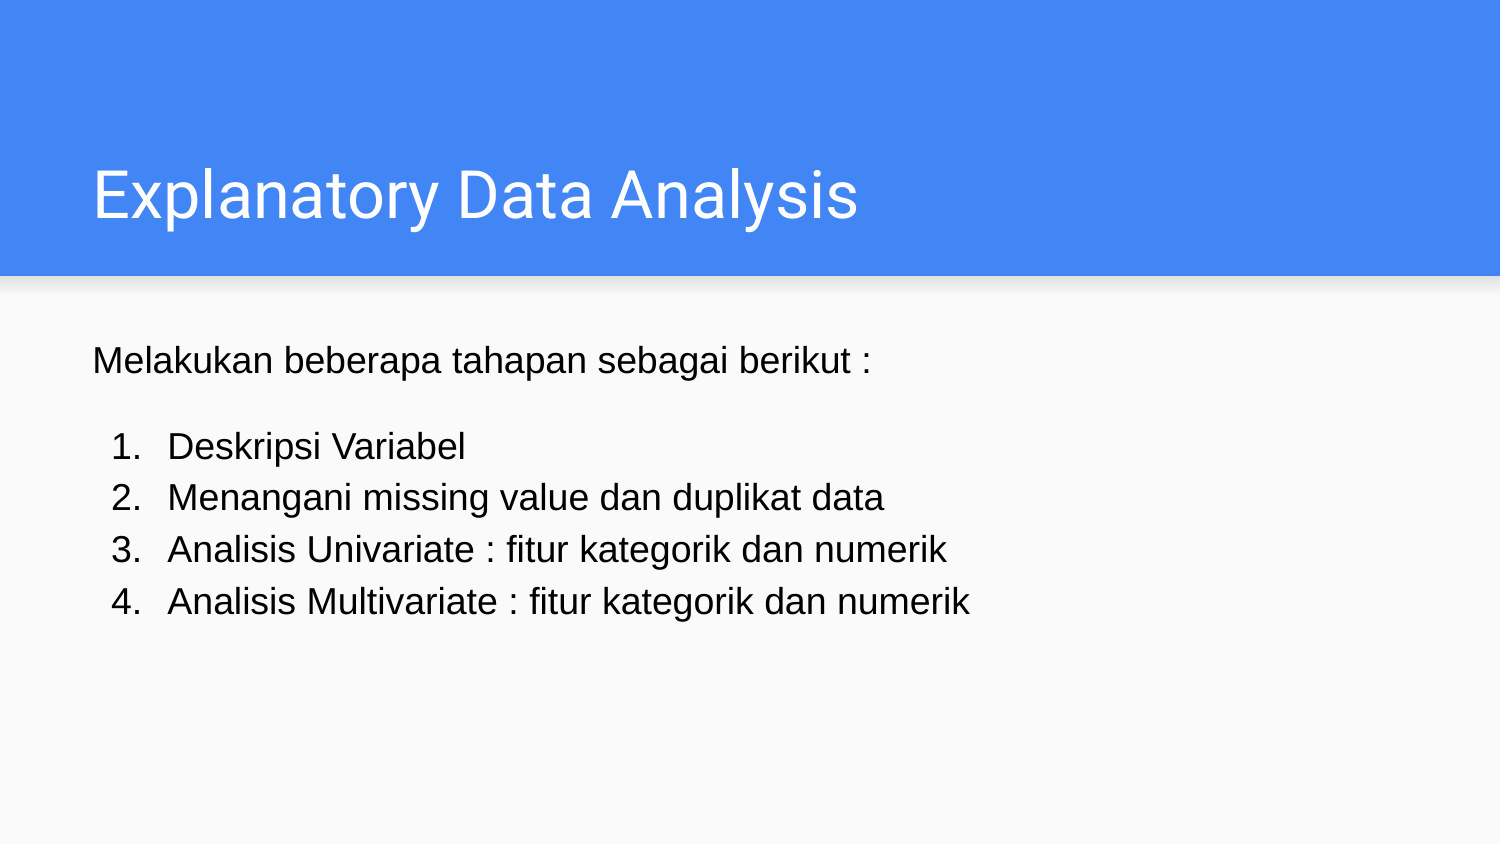

# Explanatory Data Analysis
Melakukan beberapa tahapan sebagai berikut :
Deskripsi Variabel
Menangani missing value dan duplikat data
Analisis Univariate : fitur kategorik dan numerik
Analisis Multivariate : fitur kategorik dan numerik